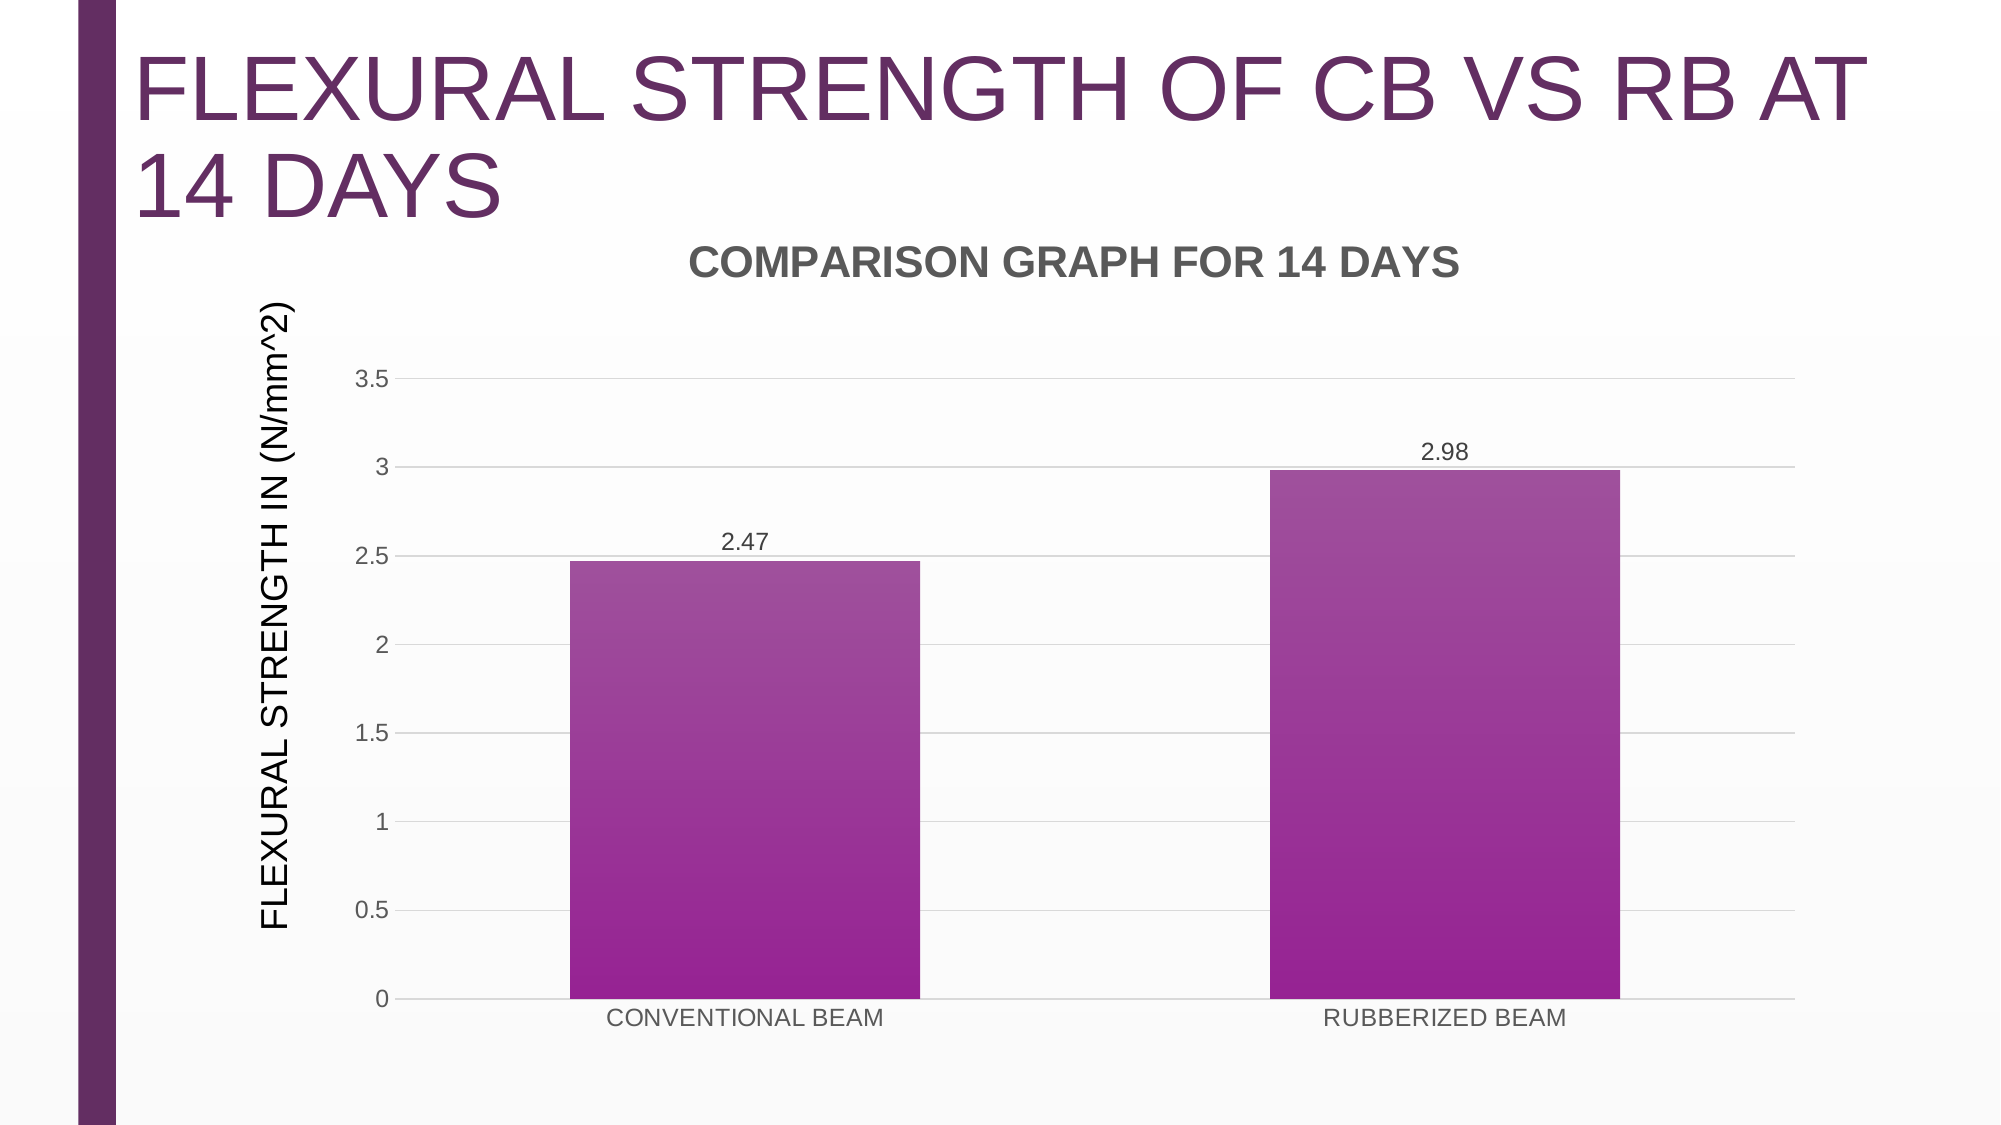

# FLEXURAL STRENGTH OF CB VS RB AT 14 DAYS

### Chart: COMPARISON GRAPH FOR 14 DAYS

| Category |  |
|---|---|
| CONVENTIONAL BEAM | 2.47 |
| RUBBERIZED BEAM | 2.98 |
FLEXURAL STRENGTH IN (N/mm^2)